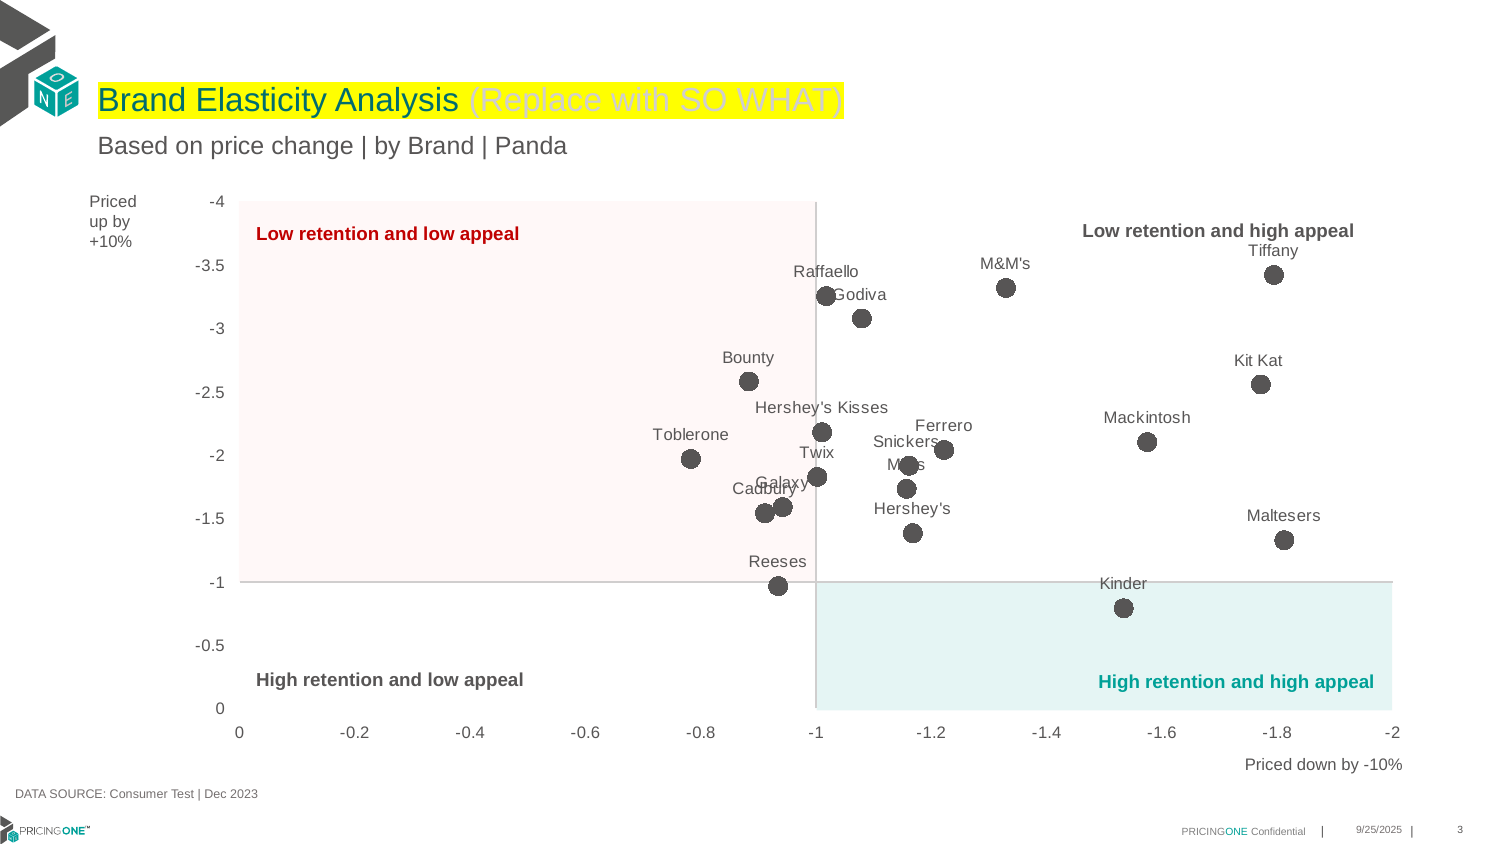

# Brand Elasticity Analysis (Replace with SO WHAT)
Based on price change | by Brand | Panda

### Chart

| Category | PE up |
|---|---|
Priced up by +10%
Low retention and high appeal

Low retention and low appeal

High retention and low appeal
High retention and high appeal
Priced down by -10%
DATA SOURCE: Consumer Test | Dec 2023

9/25/2025
3